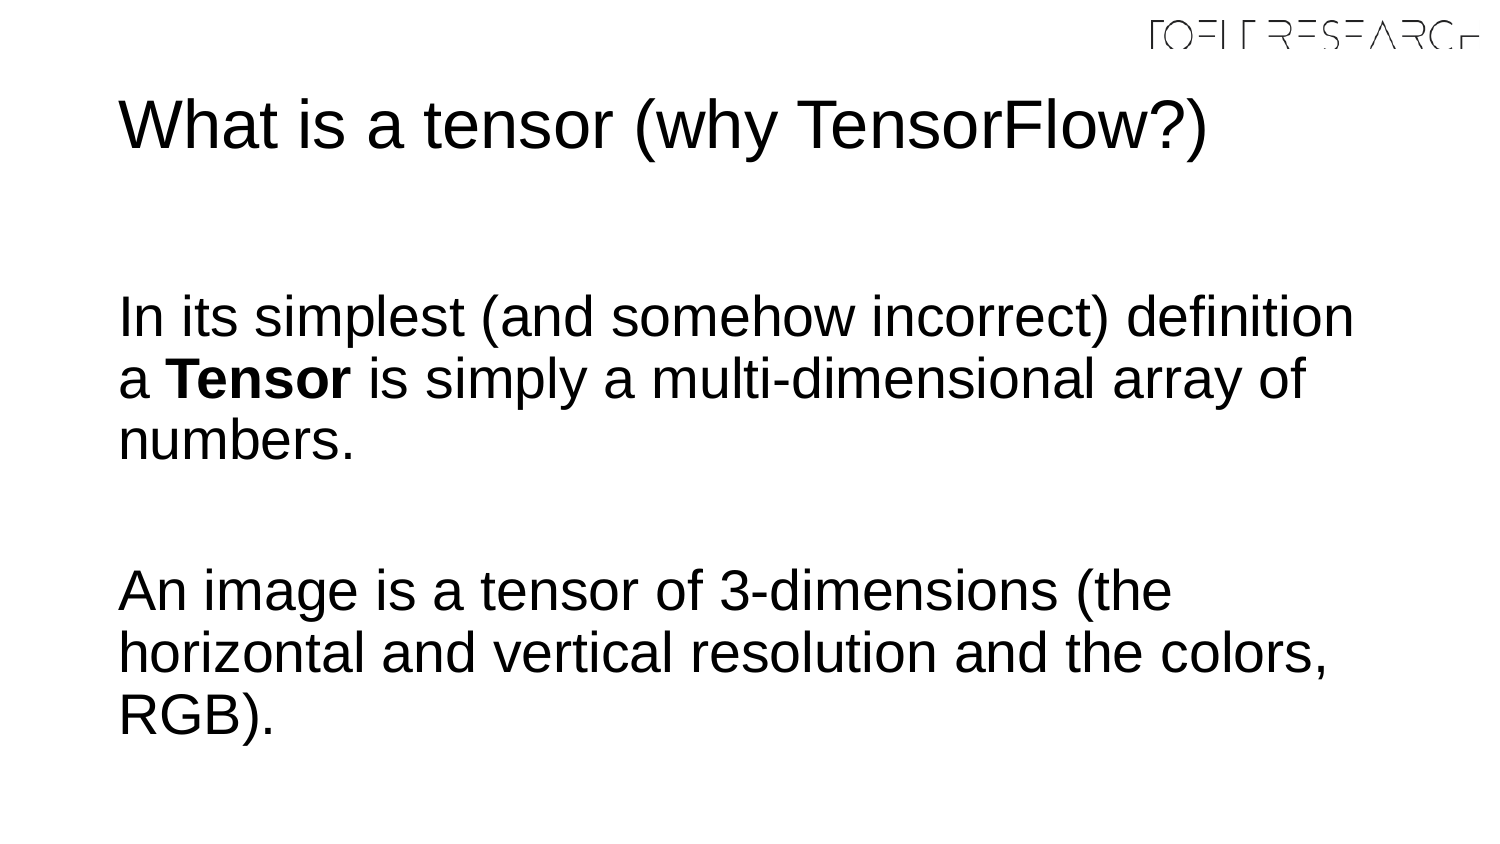

# What is a tensor (why TensorFlow?)
In its simplest (and somehow incorrect) definition a Tensor is simply a multi-dimensional array of numbers.

An image is a tensor of 3-dimensions (the horizontal and vertical resolution and the colors, RGB).